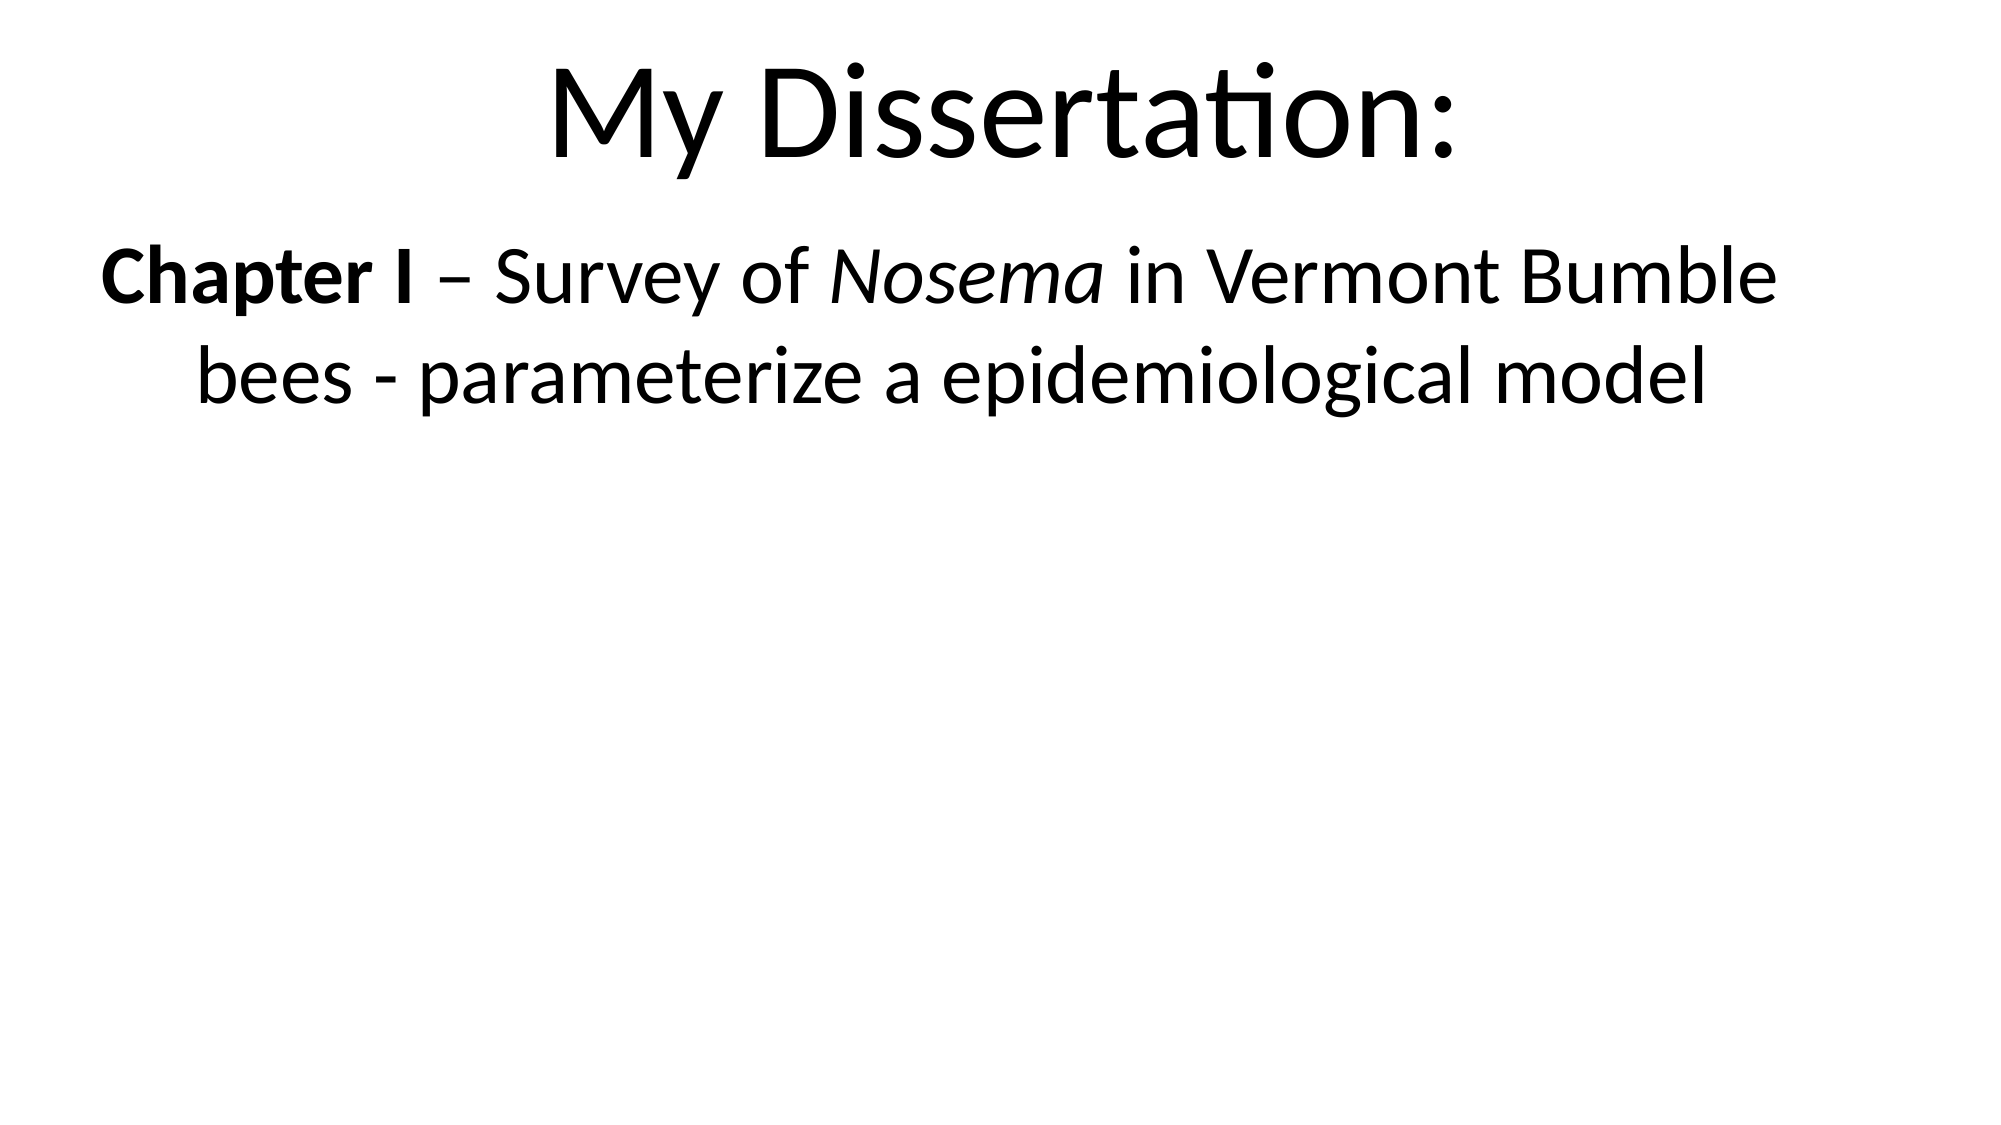

# My Dissertation:

Chapter I – Survey of Nosema in Vermont Bumble bees - parameterize a epidemiological model